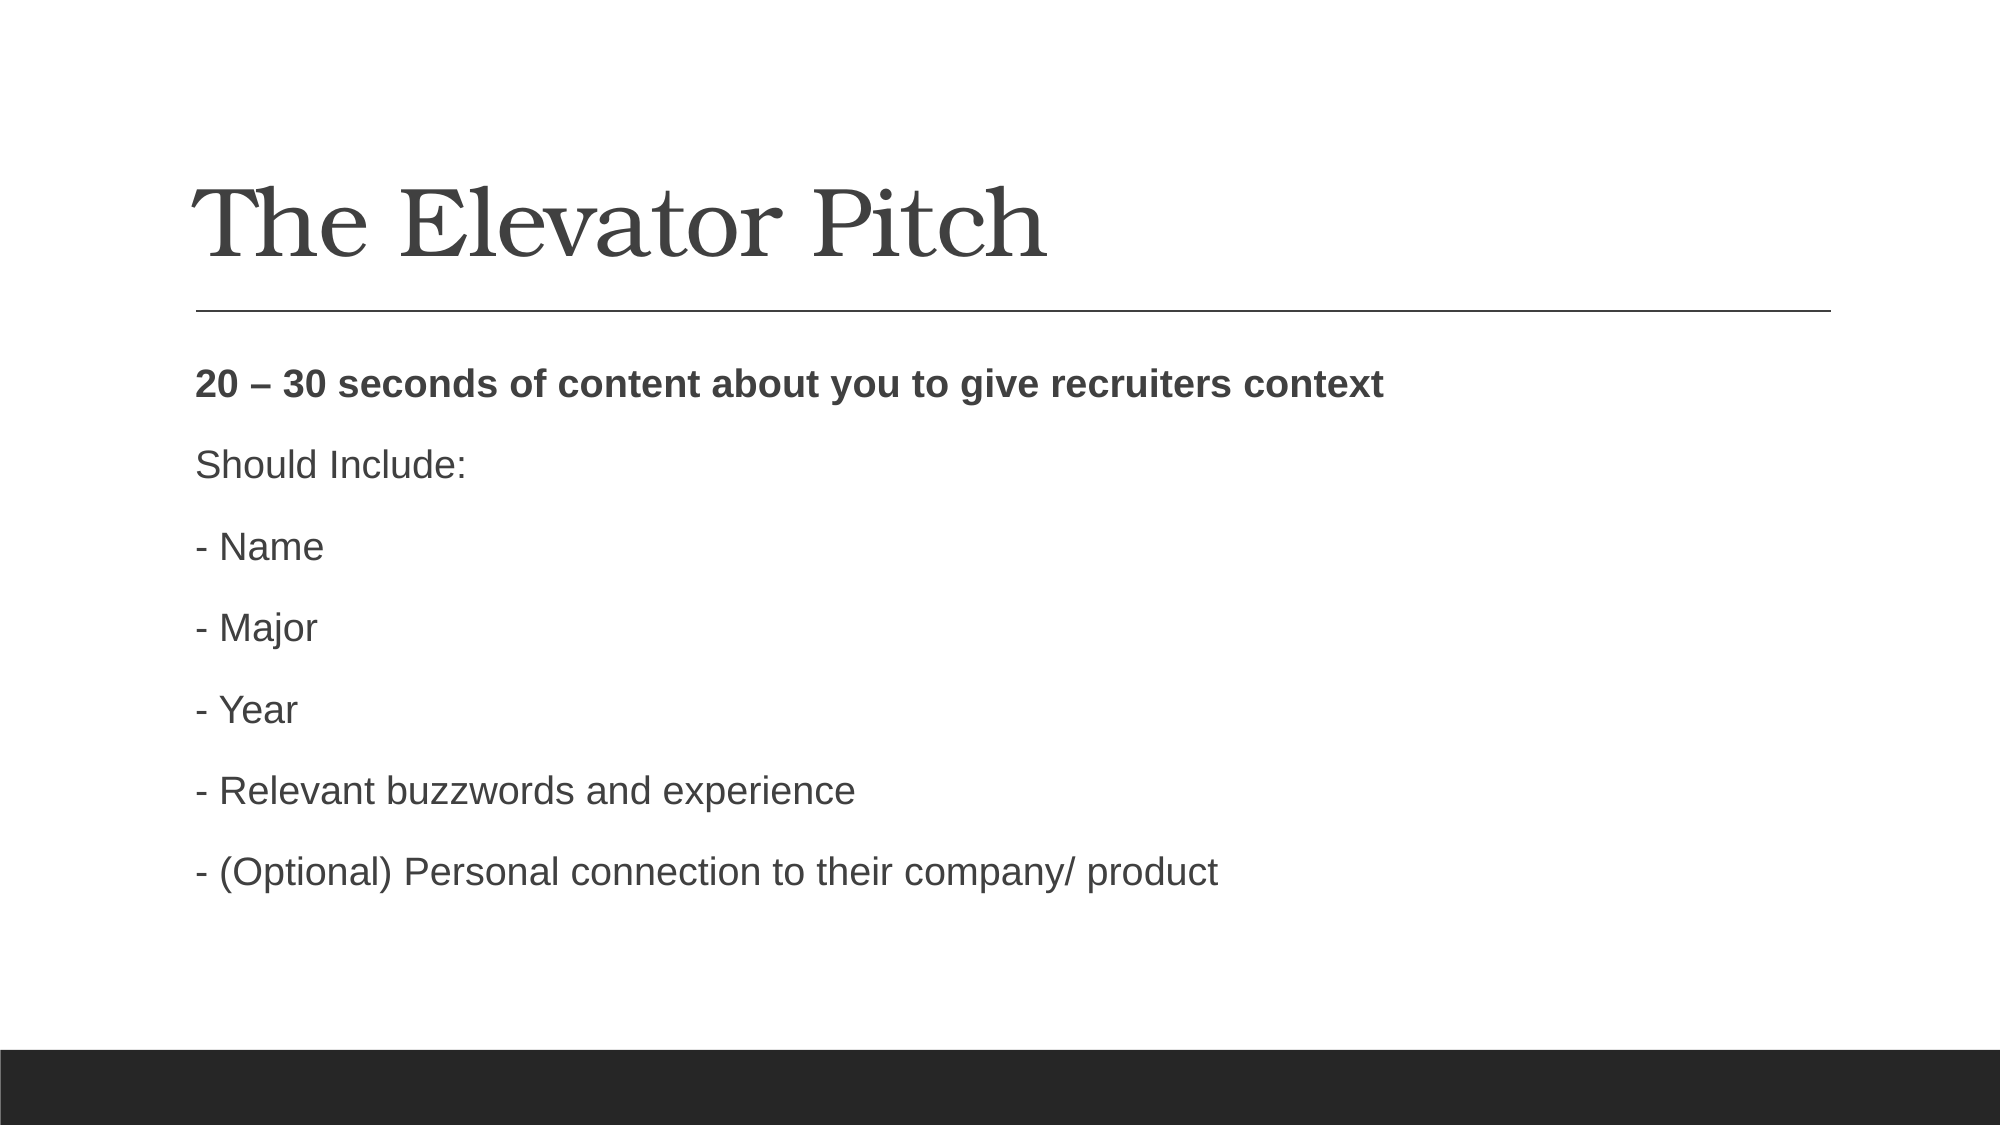

# The Elevator Pitch
20 – 30 seconds of content about you to give recruiters context
Should Include:
- Name
- Major
- Year
- Relevant buzzwords and experience
- (Optional) Personal connection to their company/ product